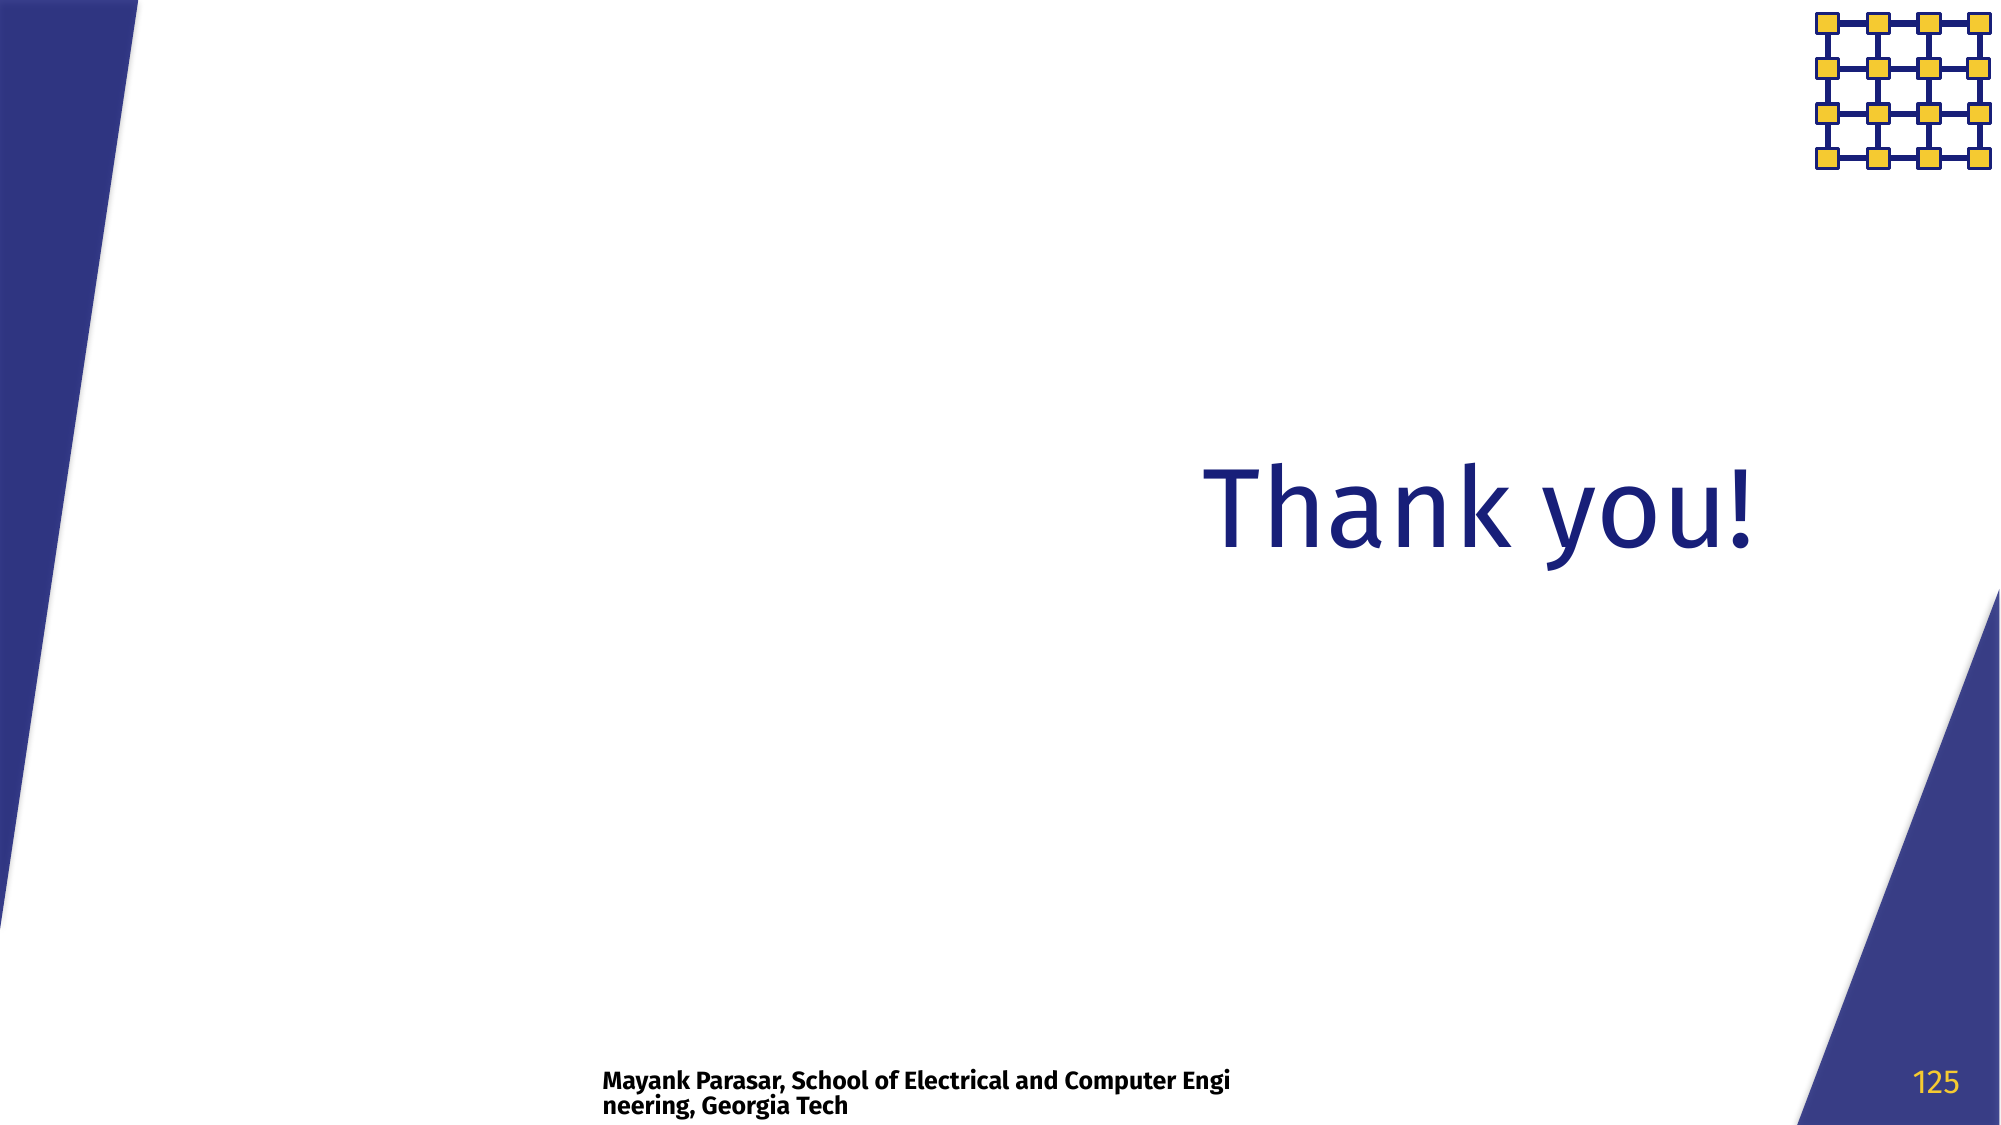

# Thank you!

125
Mayank Parasar, School of Electrical and Computer Engineering, Georgia Tech